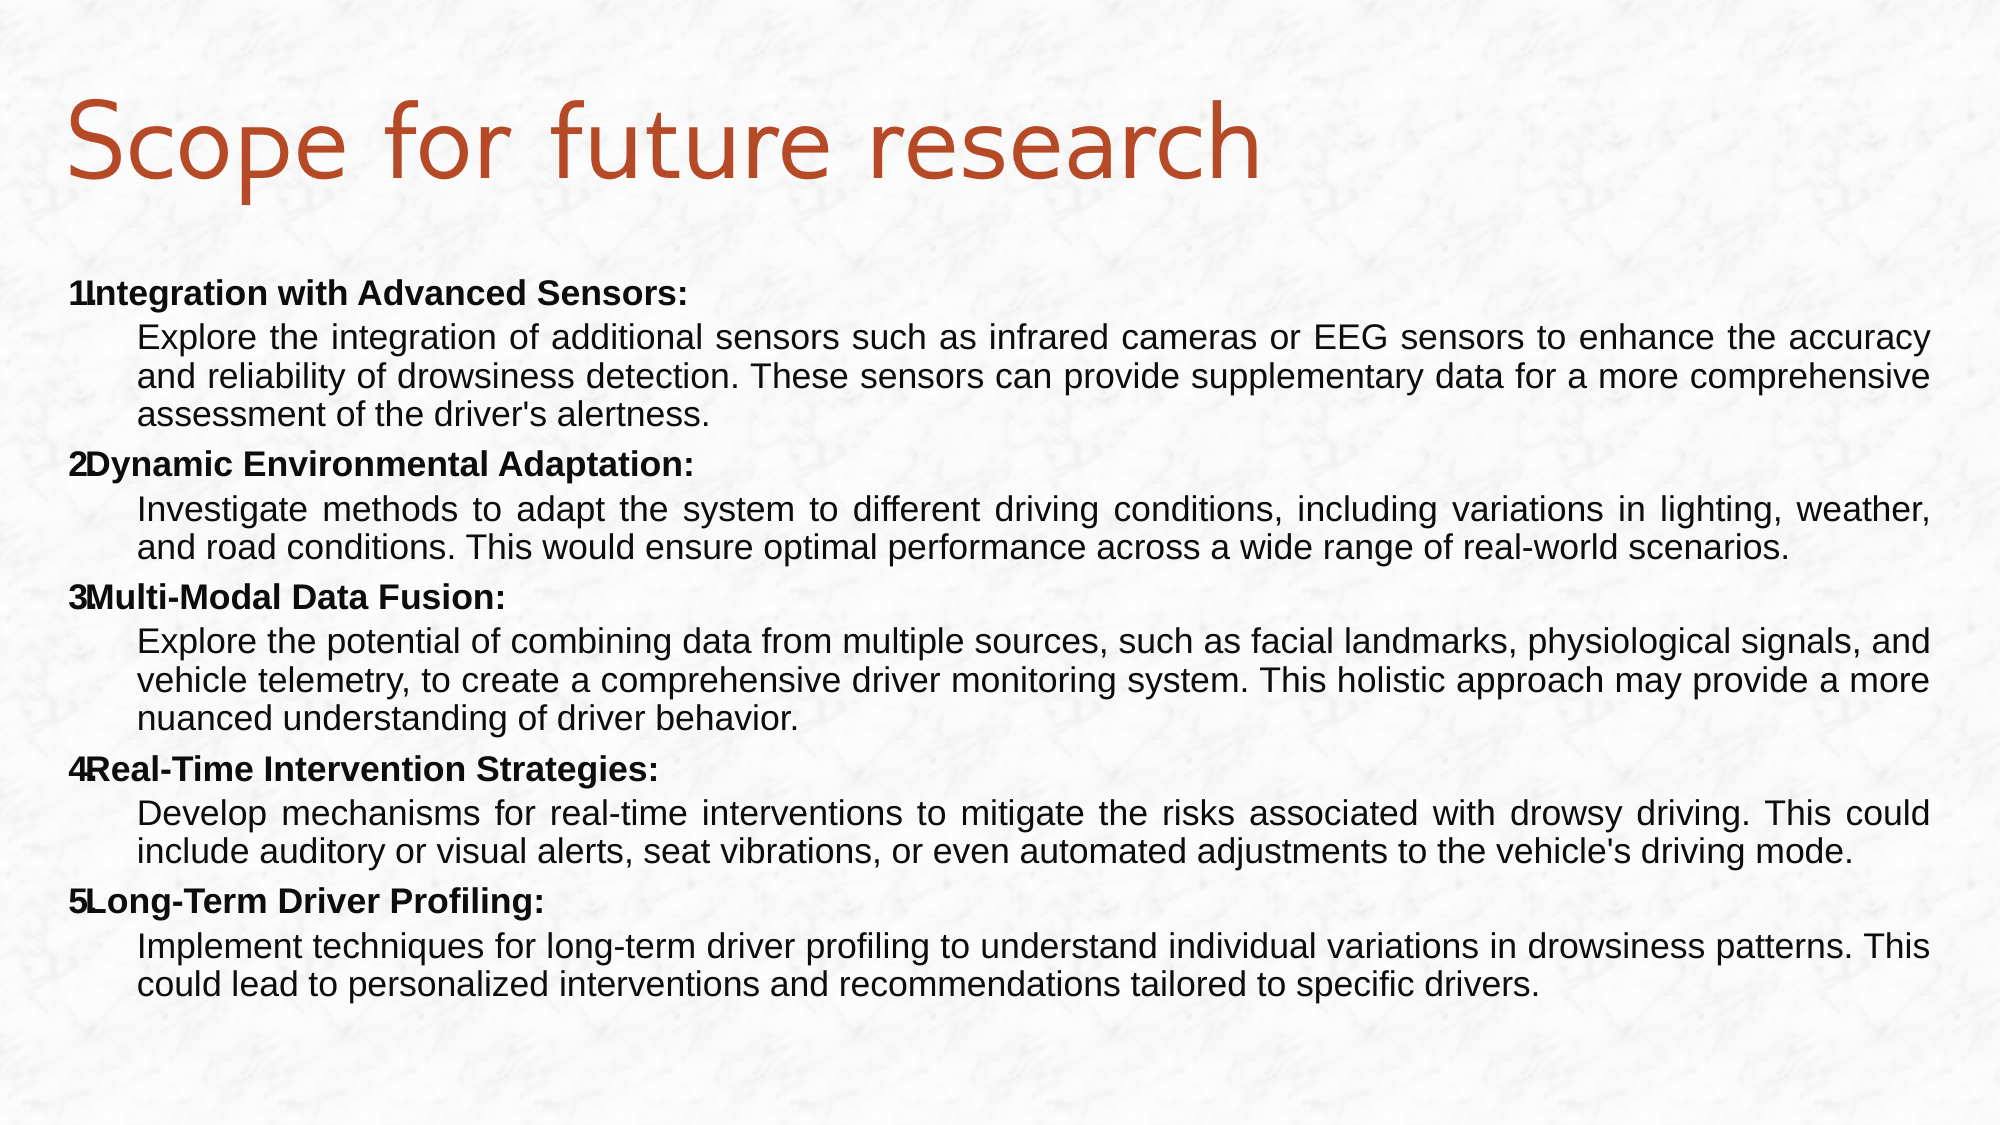

# Scope for future research
Integration with Advanced Sensors:
Explore the integration of additional sensors such as infrared cameras or EEG sensors to enhance the accuracy and reliability of drowsiness detection. These sensors can provide supplementary data for a more comprehensive assessment of the driver's alertness.
Dynamic Environmental Adaptation:
Investigate methods to adapt the system to different driving conditions, including variations in lighting, weather, and road conditions. This would ensure optimal performance across a wide range of real-world scenarios.
Multi-Modal Data Fusion:
Explore the potential of combining data from multiple sources, such as facial landmarks, physiological signals, and vehicle telemetry, to create a comprehensive driver monitoring system. This holistic approach may provide a more nuanced understanding of driver behavior.
Real-Time Intervention Strategies:
Develop mechanisms for real-time interventions to mitigate the risks associated with drowsy driving. This could include auditory or visual alerts, seat vibrations, or even automated adjustments to the vehicle's driving mode.
Long-Term Driver Profiling:
Implement techniques for long-term driver profiling to understand individual variations in drowsiness patterns. This could lead to personalized interventions and recommendations tailored to specific drivers.